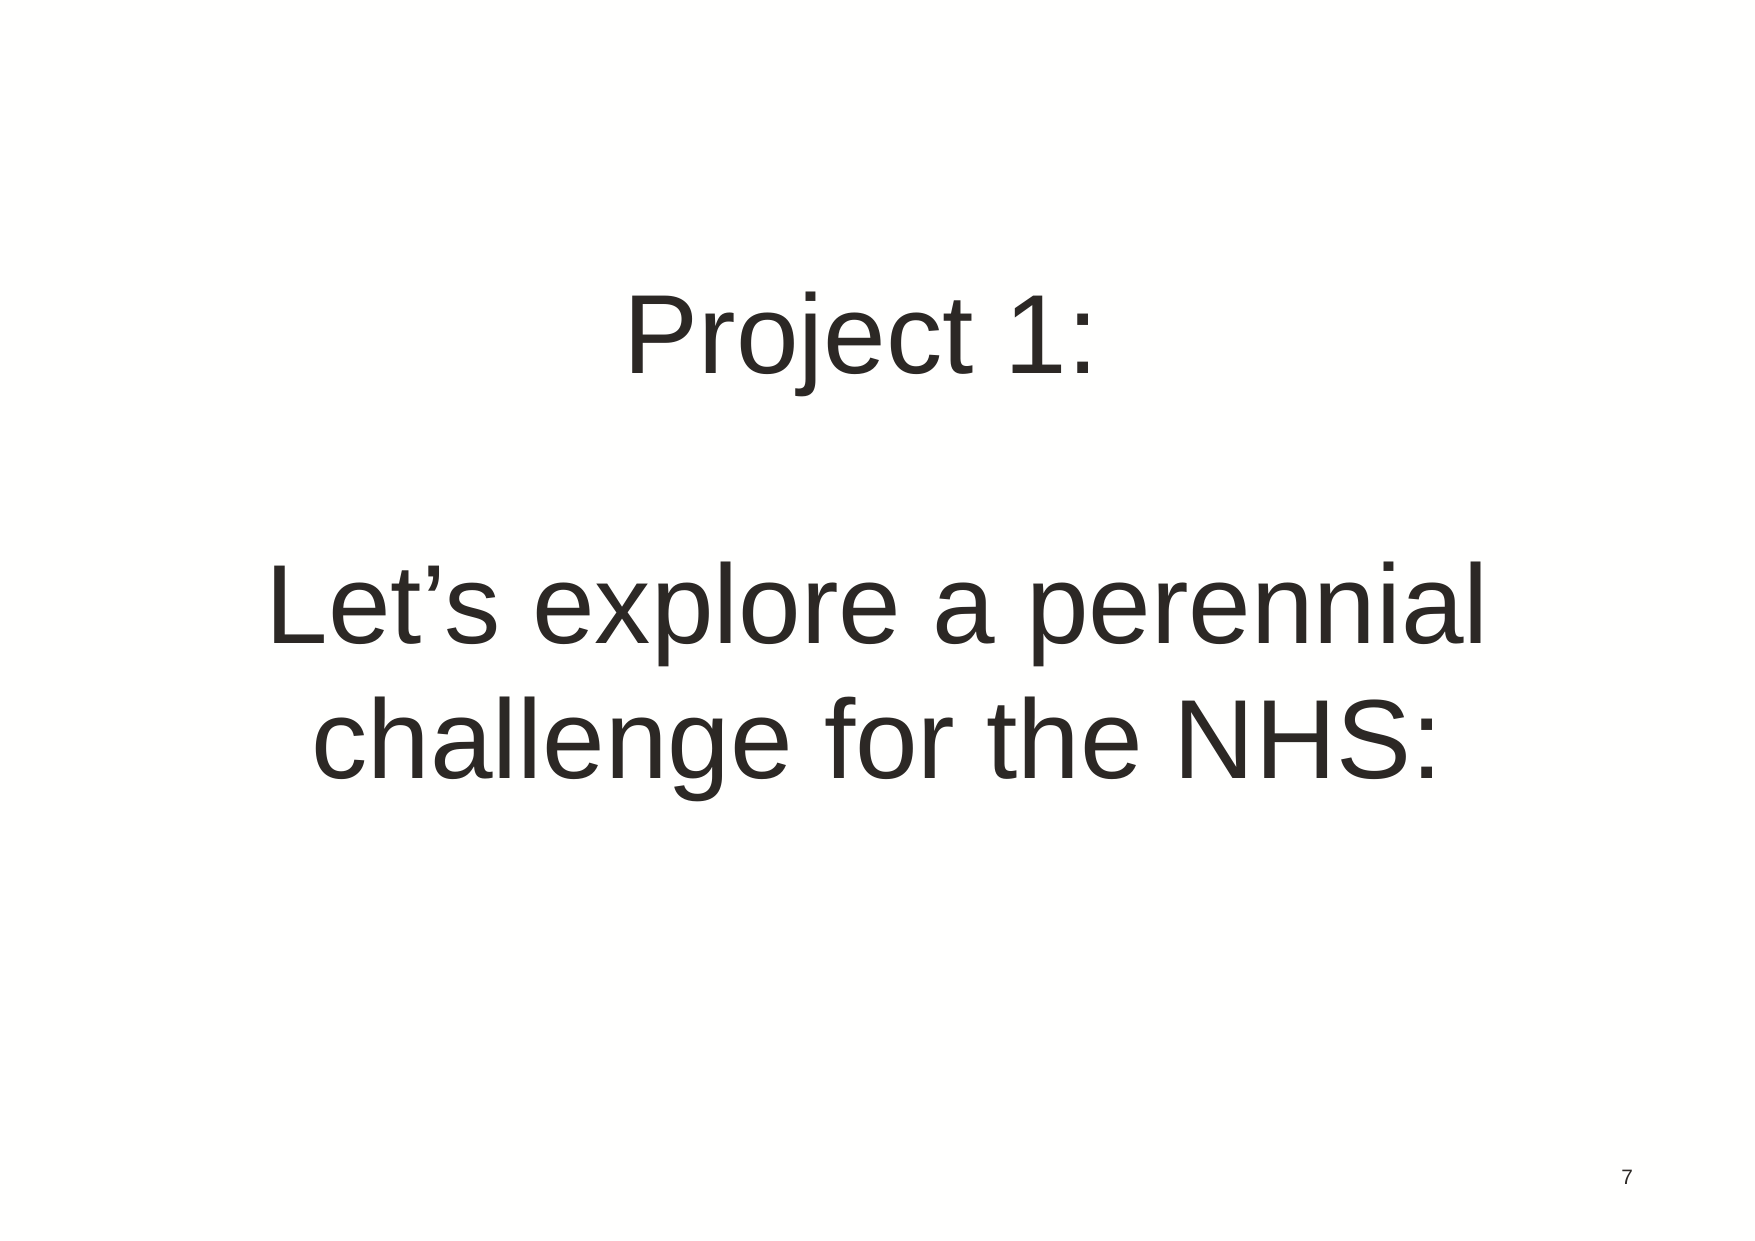

# Project 1: Let’s explore a perennial challenge for the NHS:

7